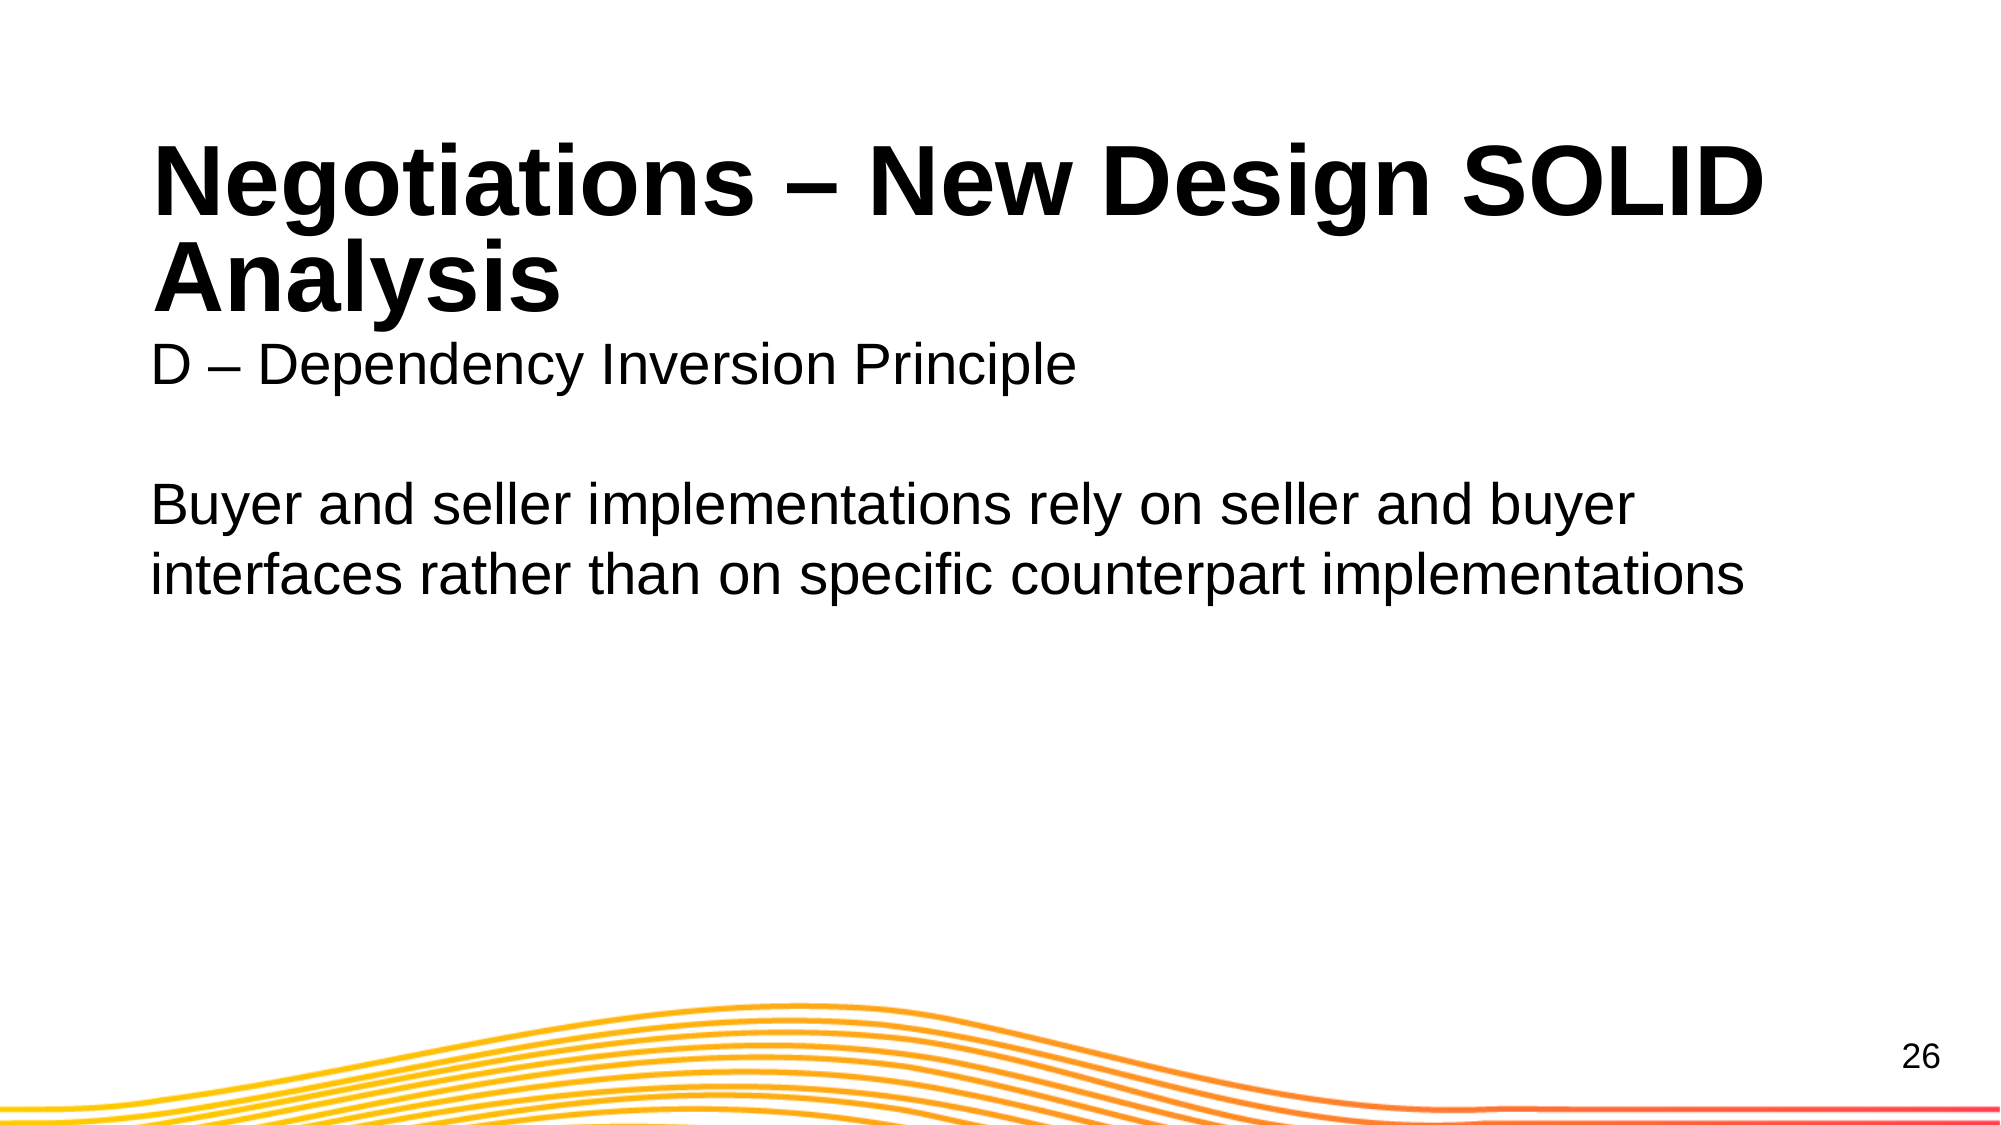

Negotiations – New Design SOLID Analysis

D – Dependency Inversion Principle

Buyer and seller implementations rely on seller and buyer interfaces rather than on specific counterpart implementations
26